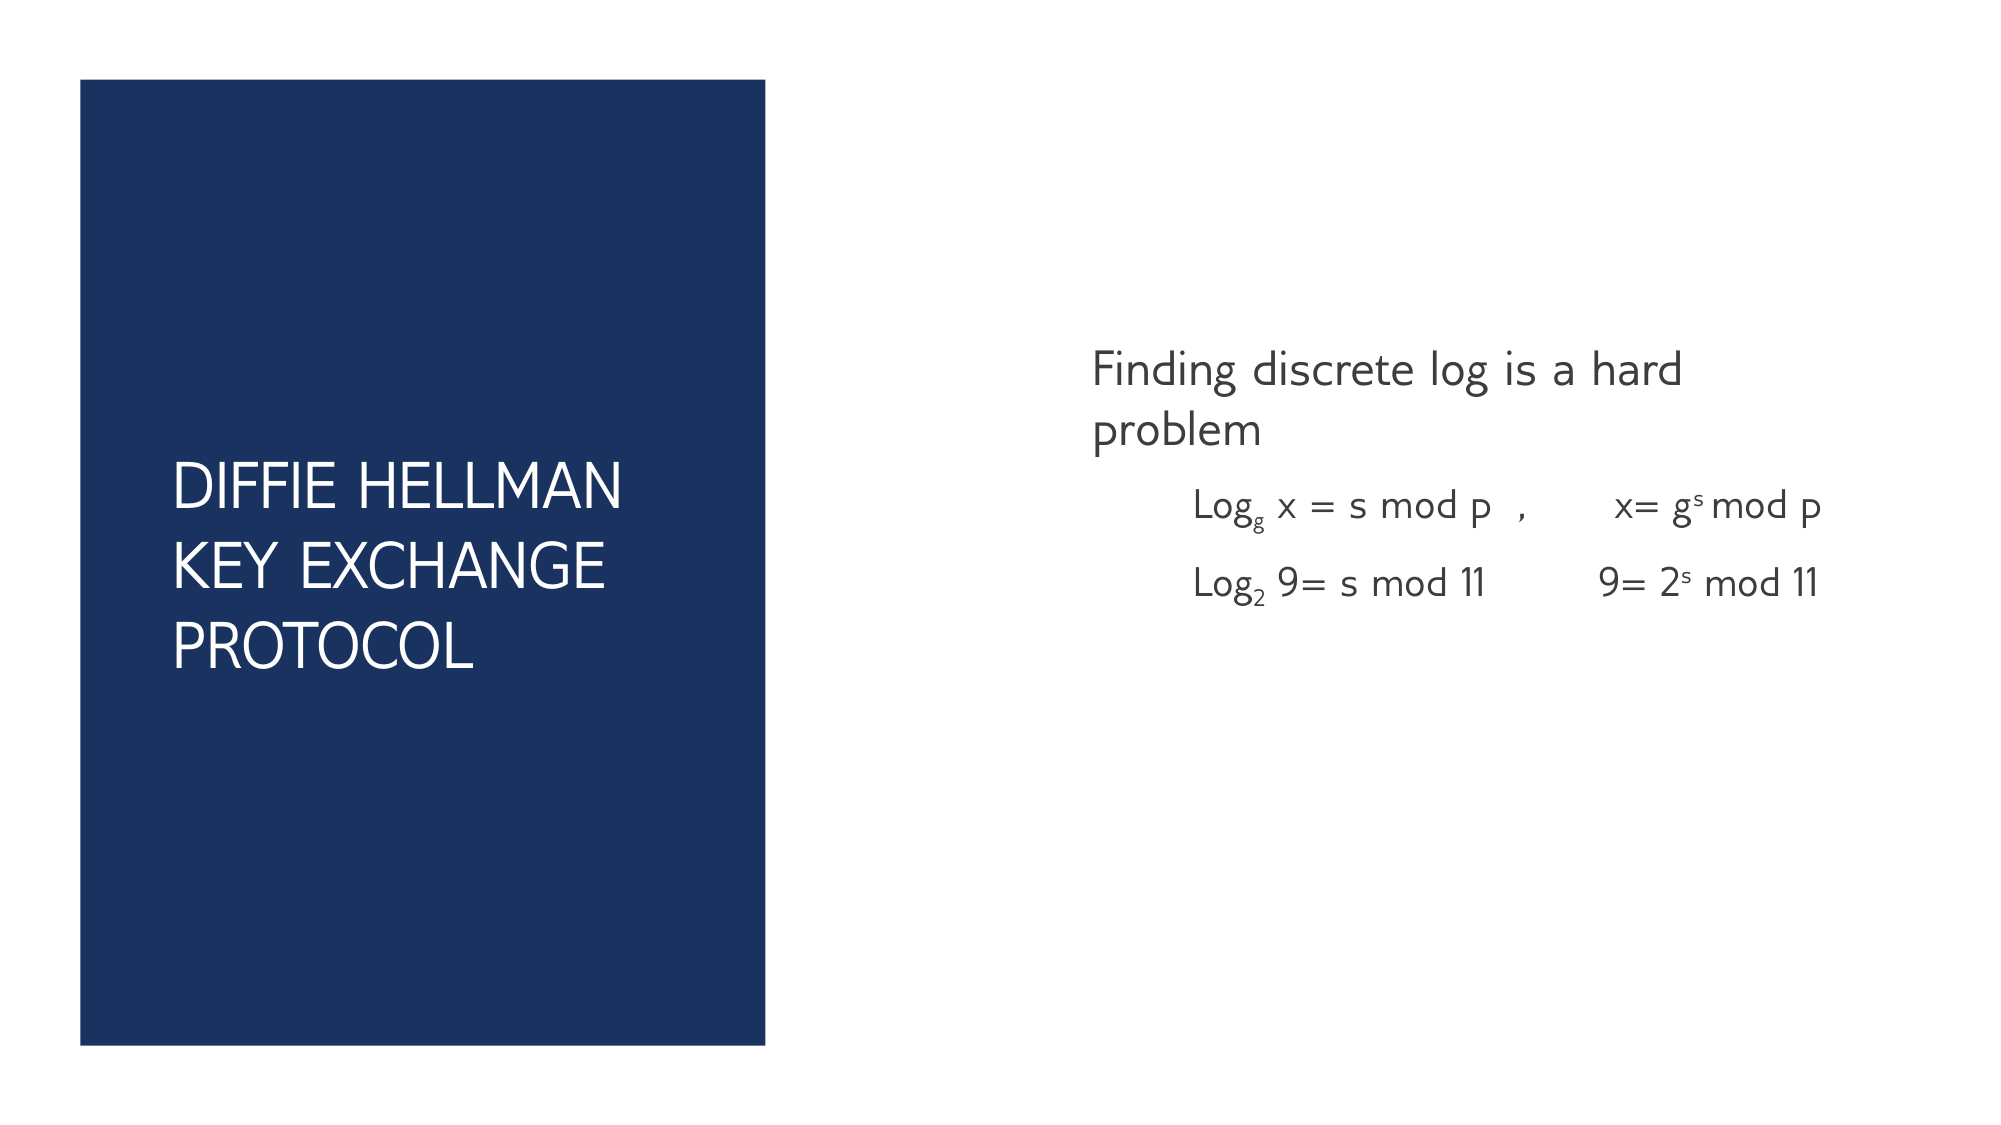

# Diffie Hellman Key Exchange Protocol
Finding discrete log is a hard problem
Logg x = s mod p  ,       x= gs mod p
Log2 9= s mod 11         9= 2s mod 11